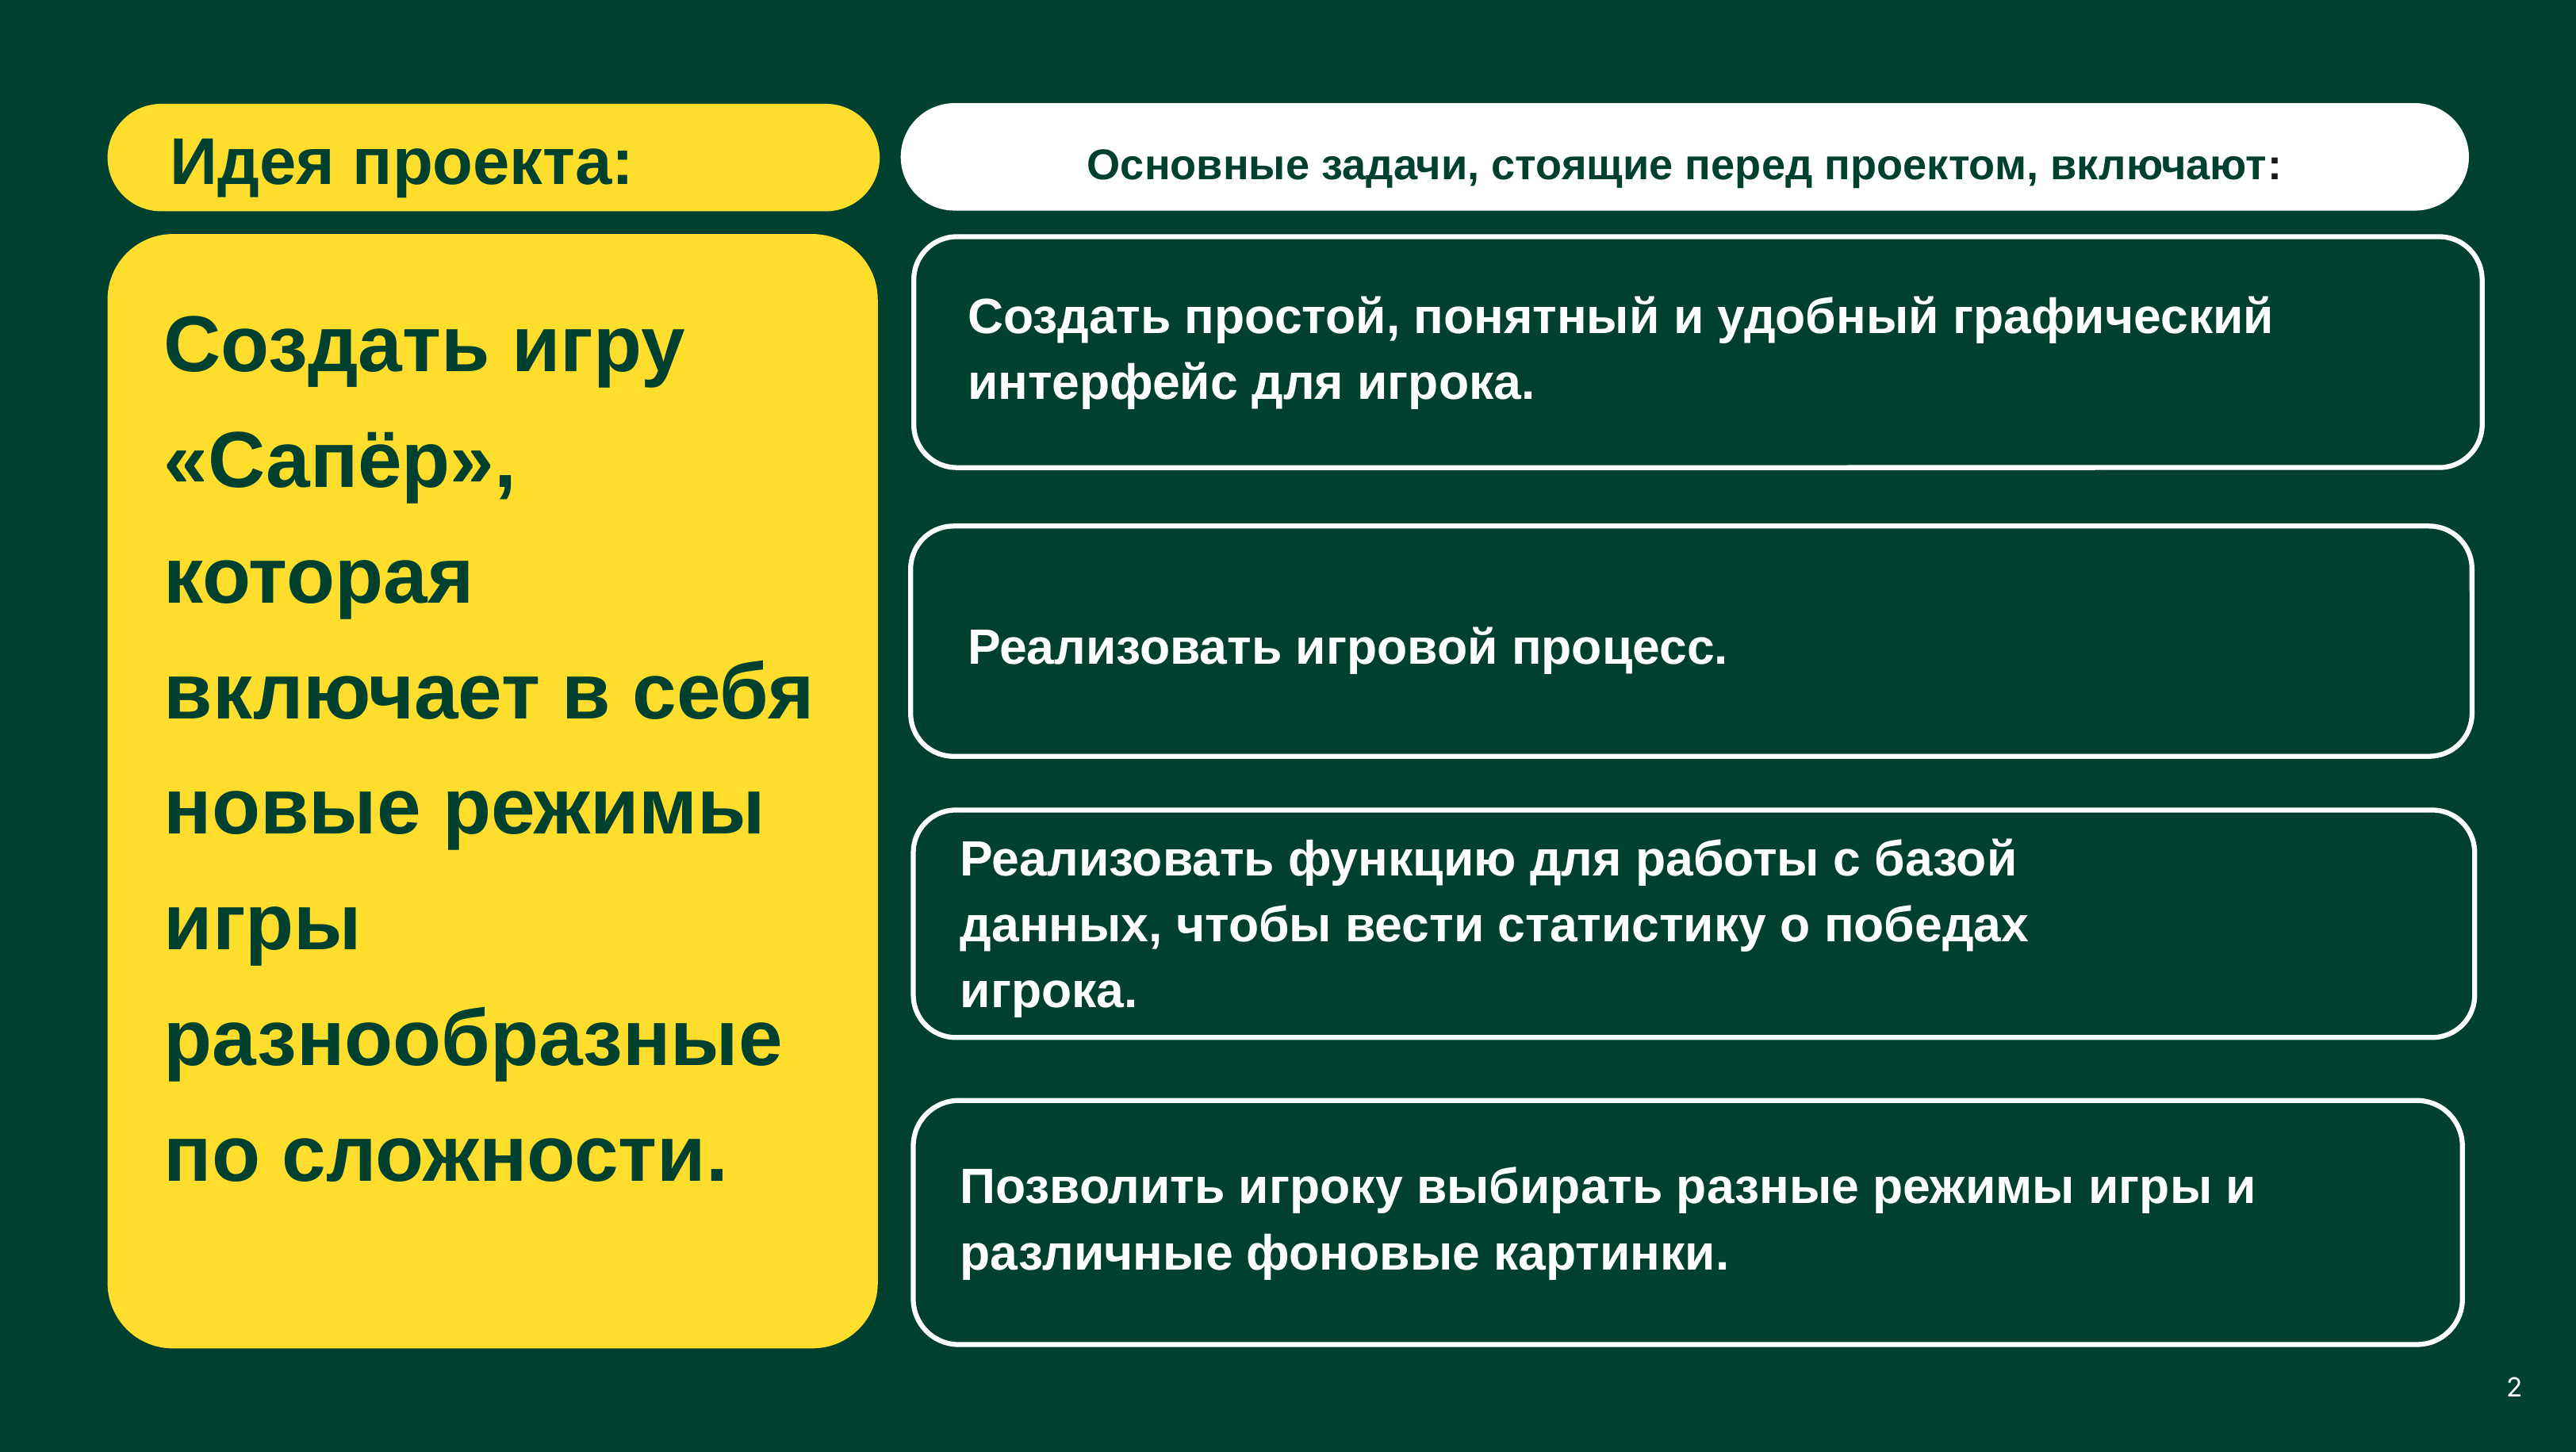

Основные задачи, стоящие перед проектом, включают:
Идея проекта:
Создать игру «Сапёр», которая включает в себя новые режимы игры разнообразные по сложности.

Создать простой, понятный и удобный графический интерфейс для игрока.

Реализовать игровой процесс.

Реализовать функцию для работы с базой данных, чтобы вести статистику о победах игрока.

Позволить игроку выбирать разные режимы игры и различные фоновые картинки.
2